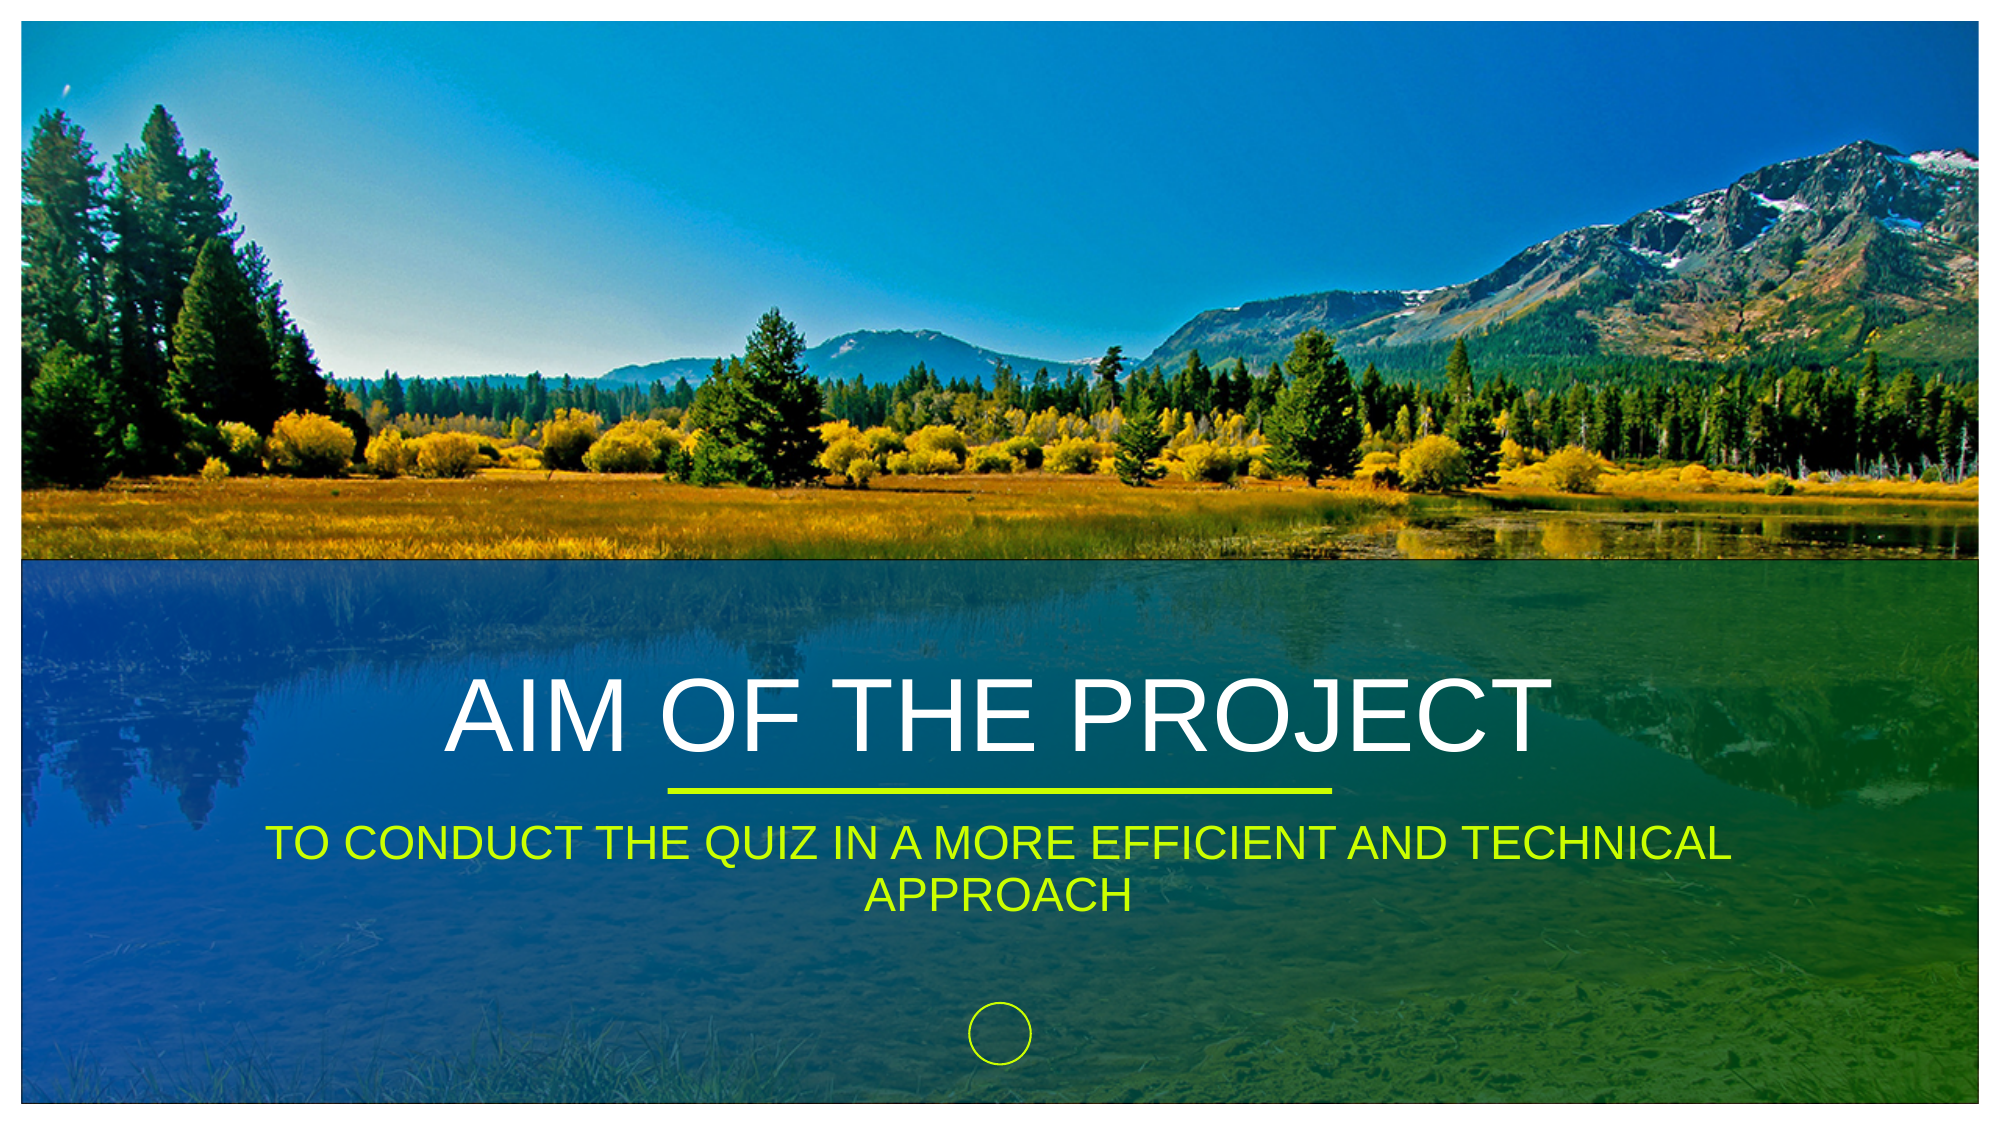

# AIM OF THE PROJECT
TO CONDUCT THE QUIZ IN A MORE EFFICIENT AND TECHNICAL APPROACH